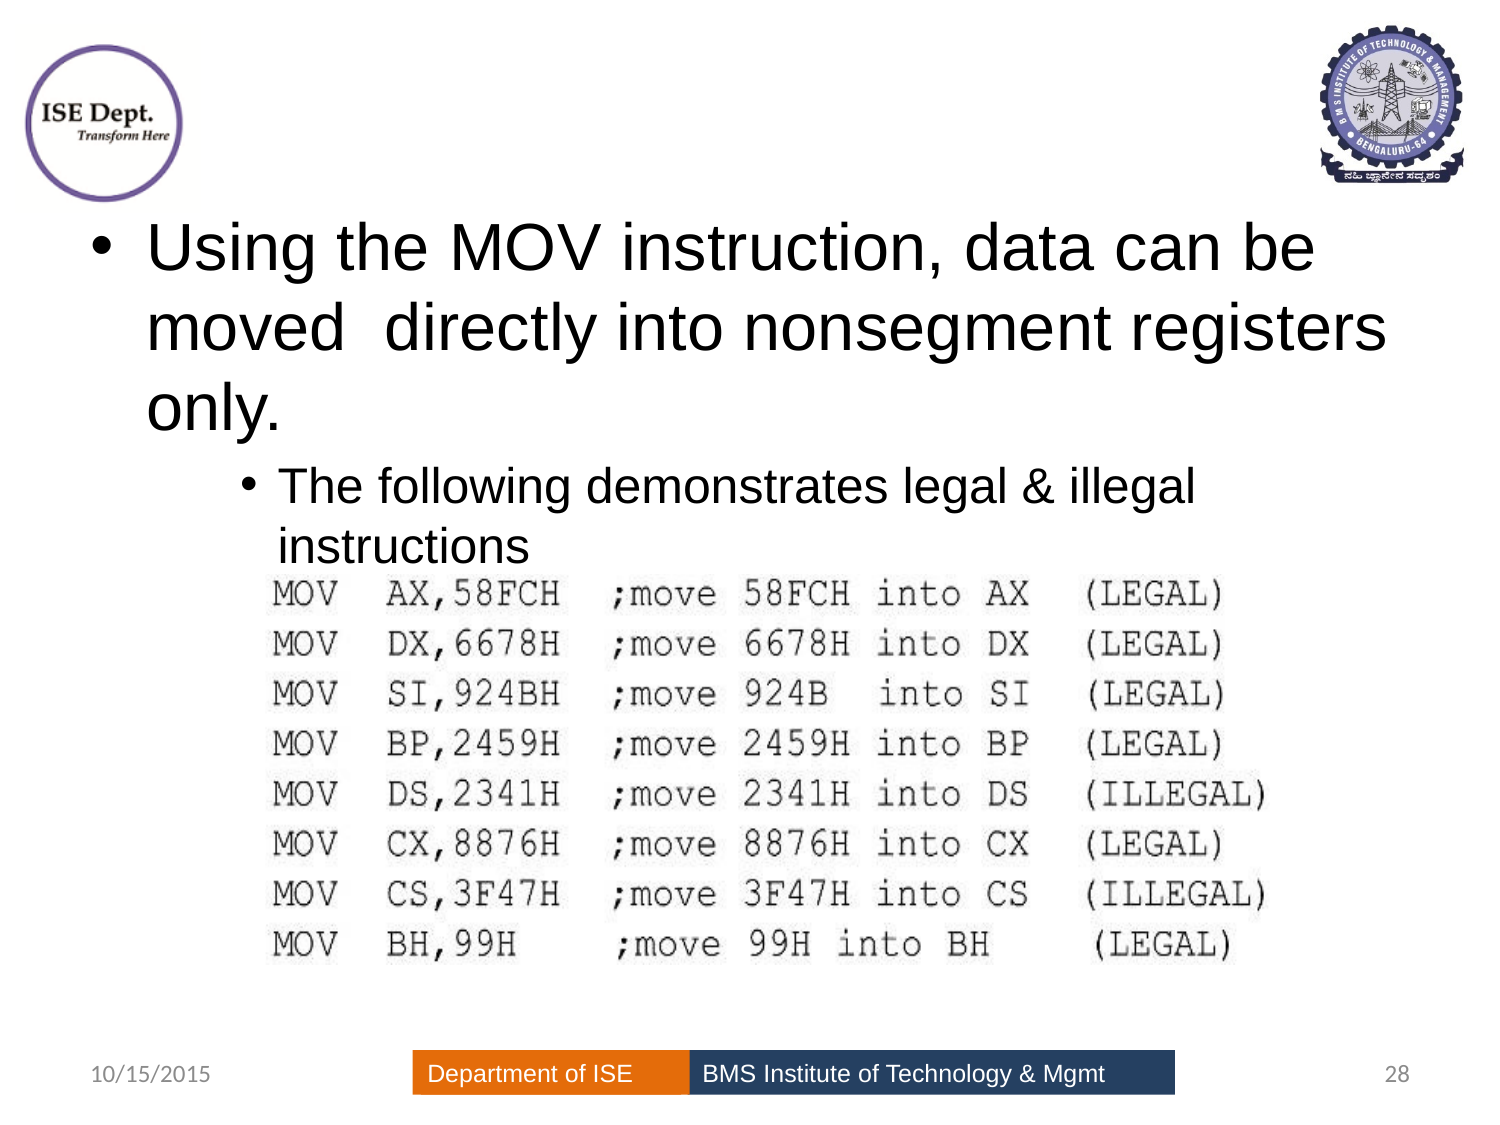

#
Using the MOV instruction, data can be moved  directly into nonsegment registers only.
The following demonstrates legal & illegal instructions

10/15/2015
28